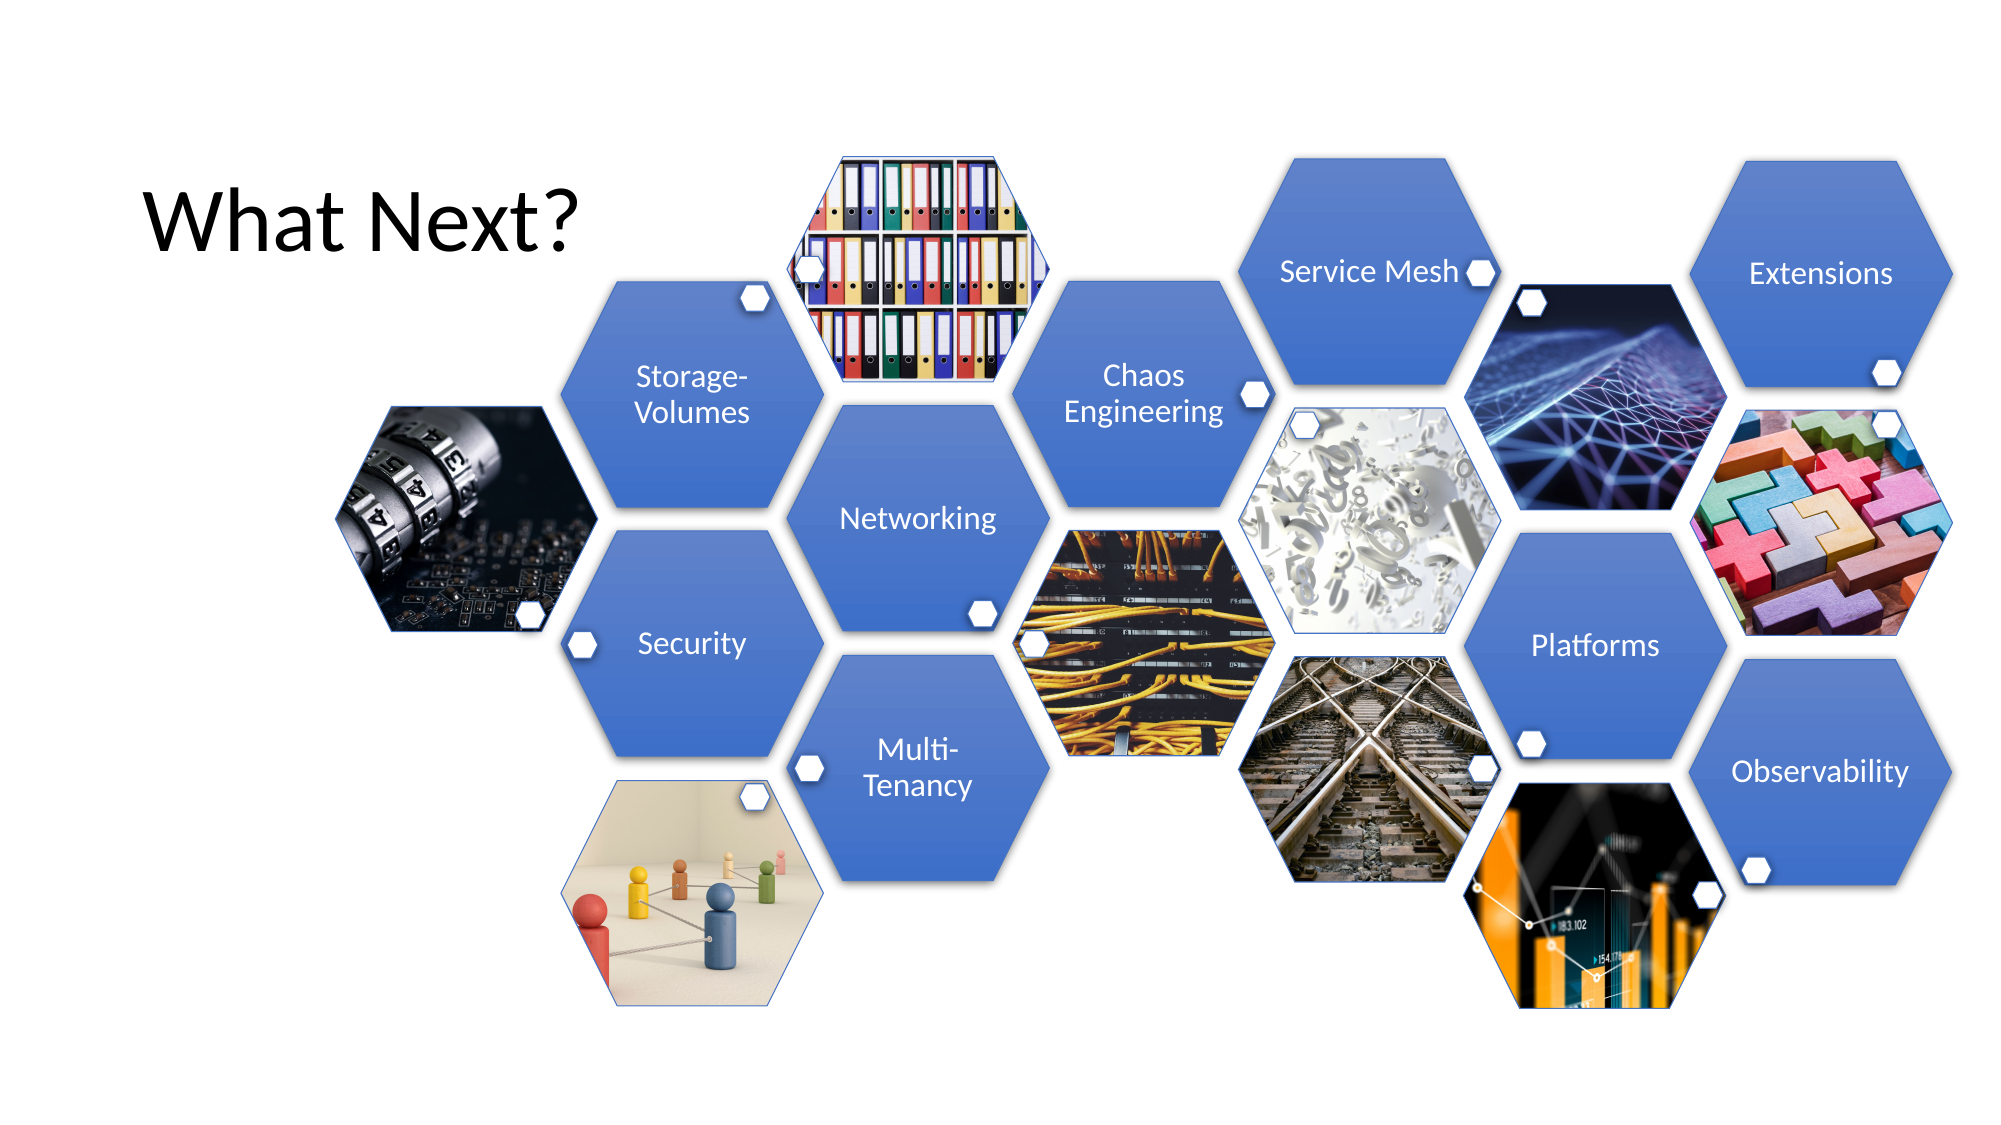

Security
Networking
Storage-Volumes
Chaos Engineering
Service Mesh
Platforms
Multi-Tenancy
Observability
Extensions
# What Next?